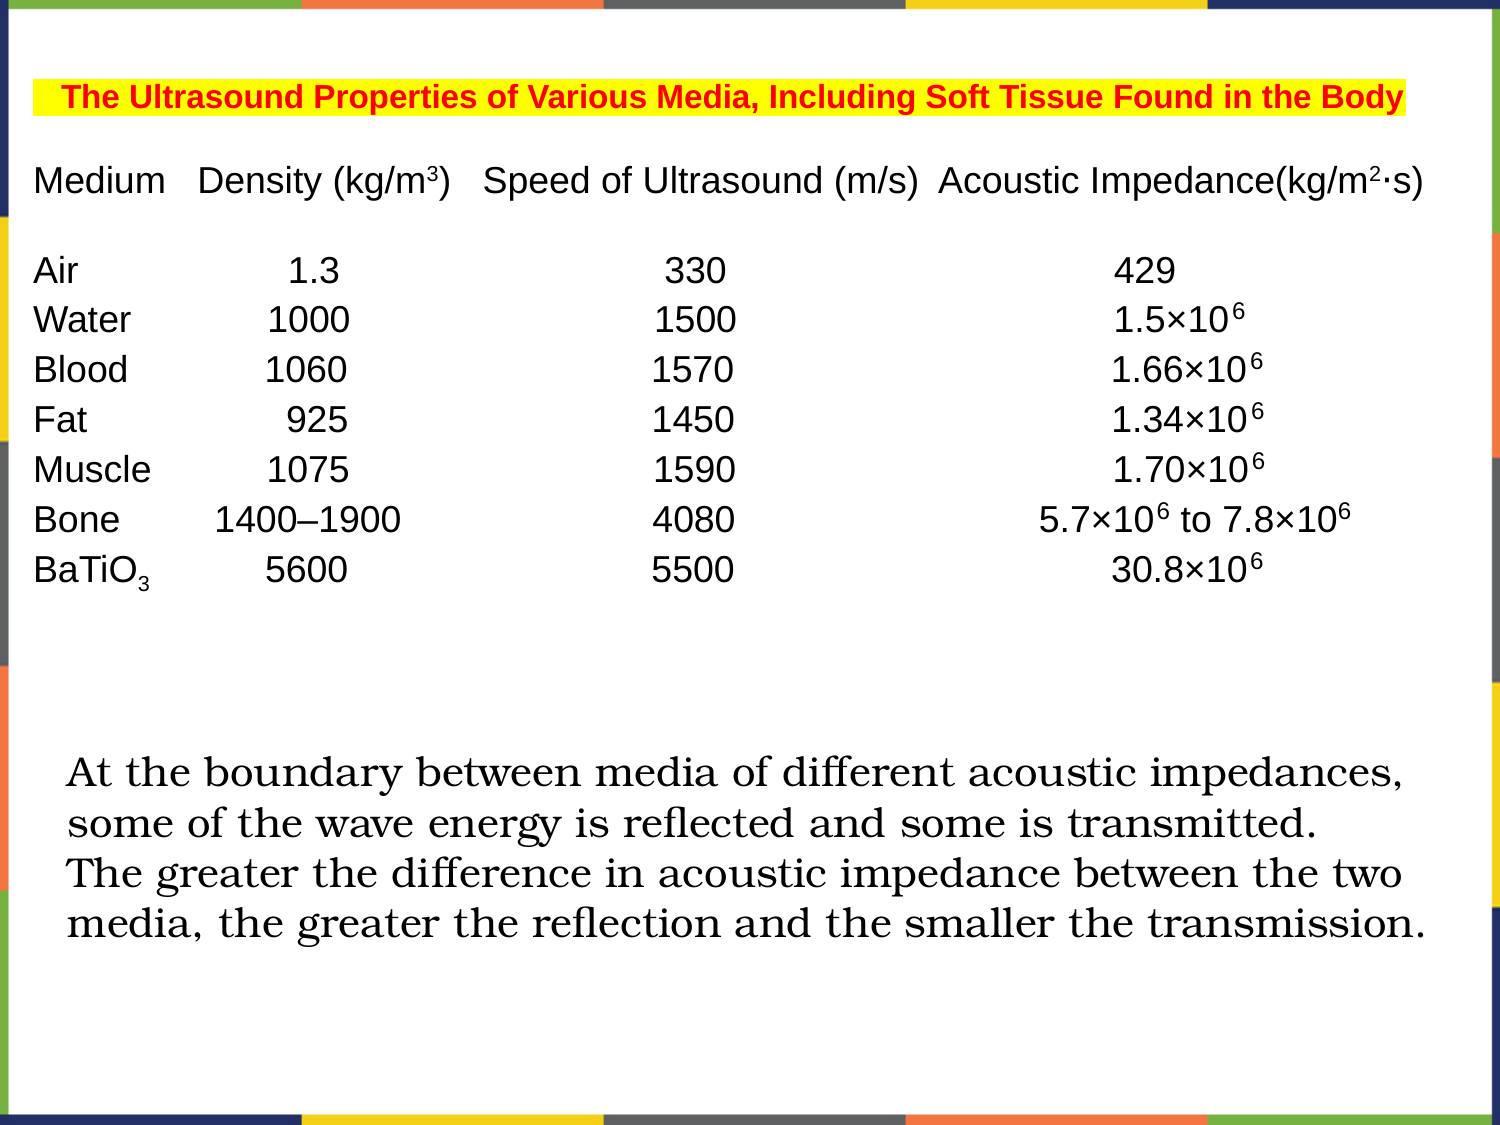

The Ultrasound Properties of Various Media, Including Soft Tissue Found in the Body

Medium   Density (kg/m3)   Speed of Ultrasound (m/s)  Acoustic Impedance(kg/m2⋅s)

Air                    1.3                               330                                     429
Water             1000                             1500                                    1.5×106
Blood             1060                             1570                                    1.66×106
Fat                   925                             1450                                    1.34×106
Muscle           1075                             1590                                    1.70×106
Bone         1400–1900                        4080                             5.7×106 to 7.8×106
BaTiO3           5600                             5500                                    30.8×106
At the boundary between media of different acoustic impedances, some of the wave energy is reflected and some is transmitted.
The greater the difference in acoustic impedance between the two media, the greater the reflection and the smaller the transmission.